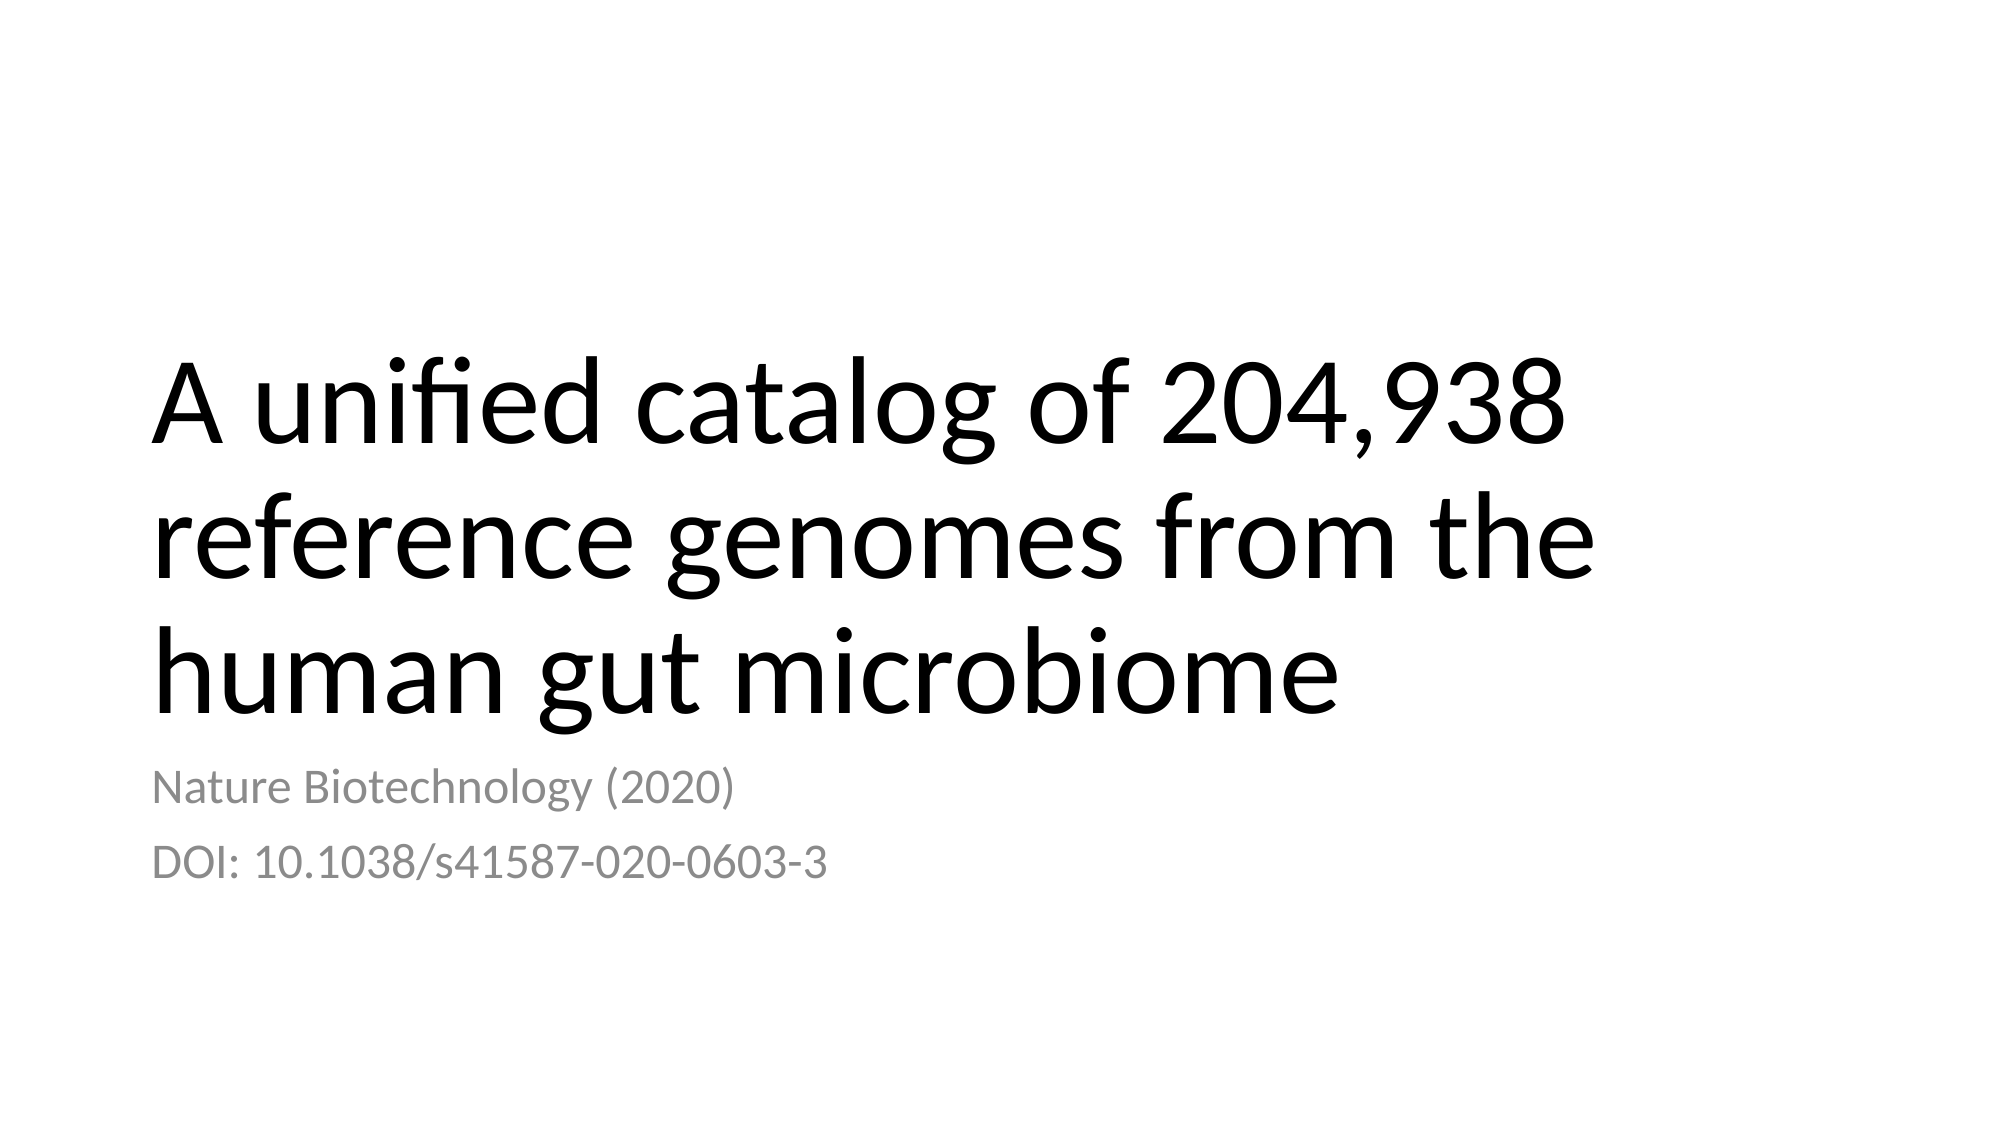

# A unified catalog of 204,938 reference genomes from the human gut microbiome
Nature Biotechnology (2020)
DOI: 10.1038/s41587-020-0603-3